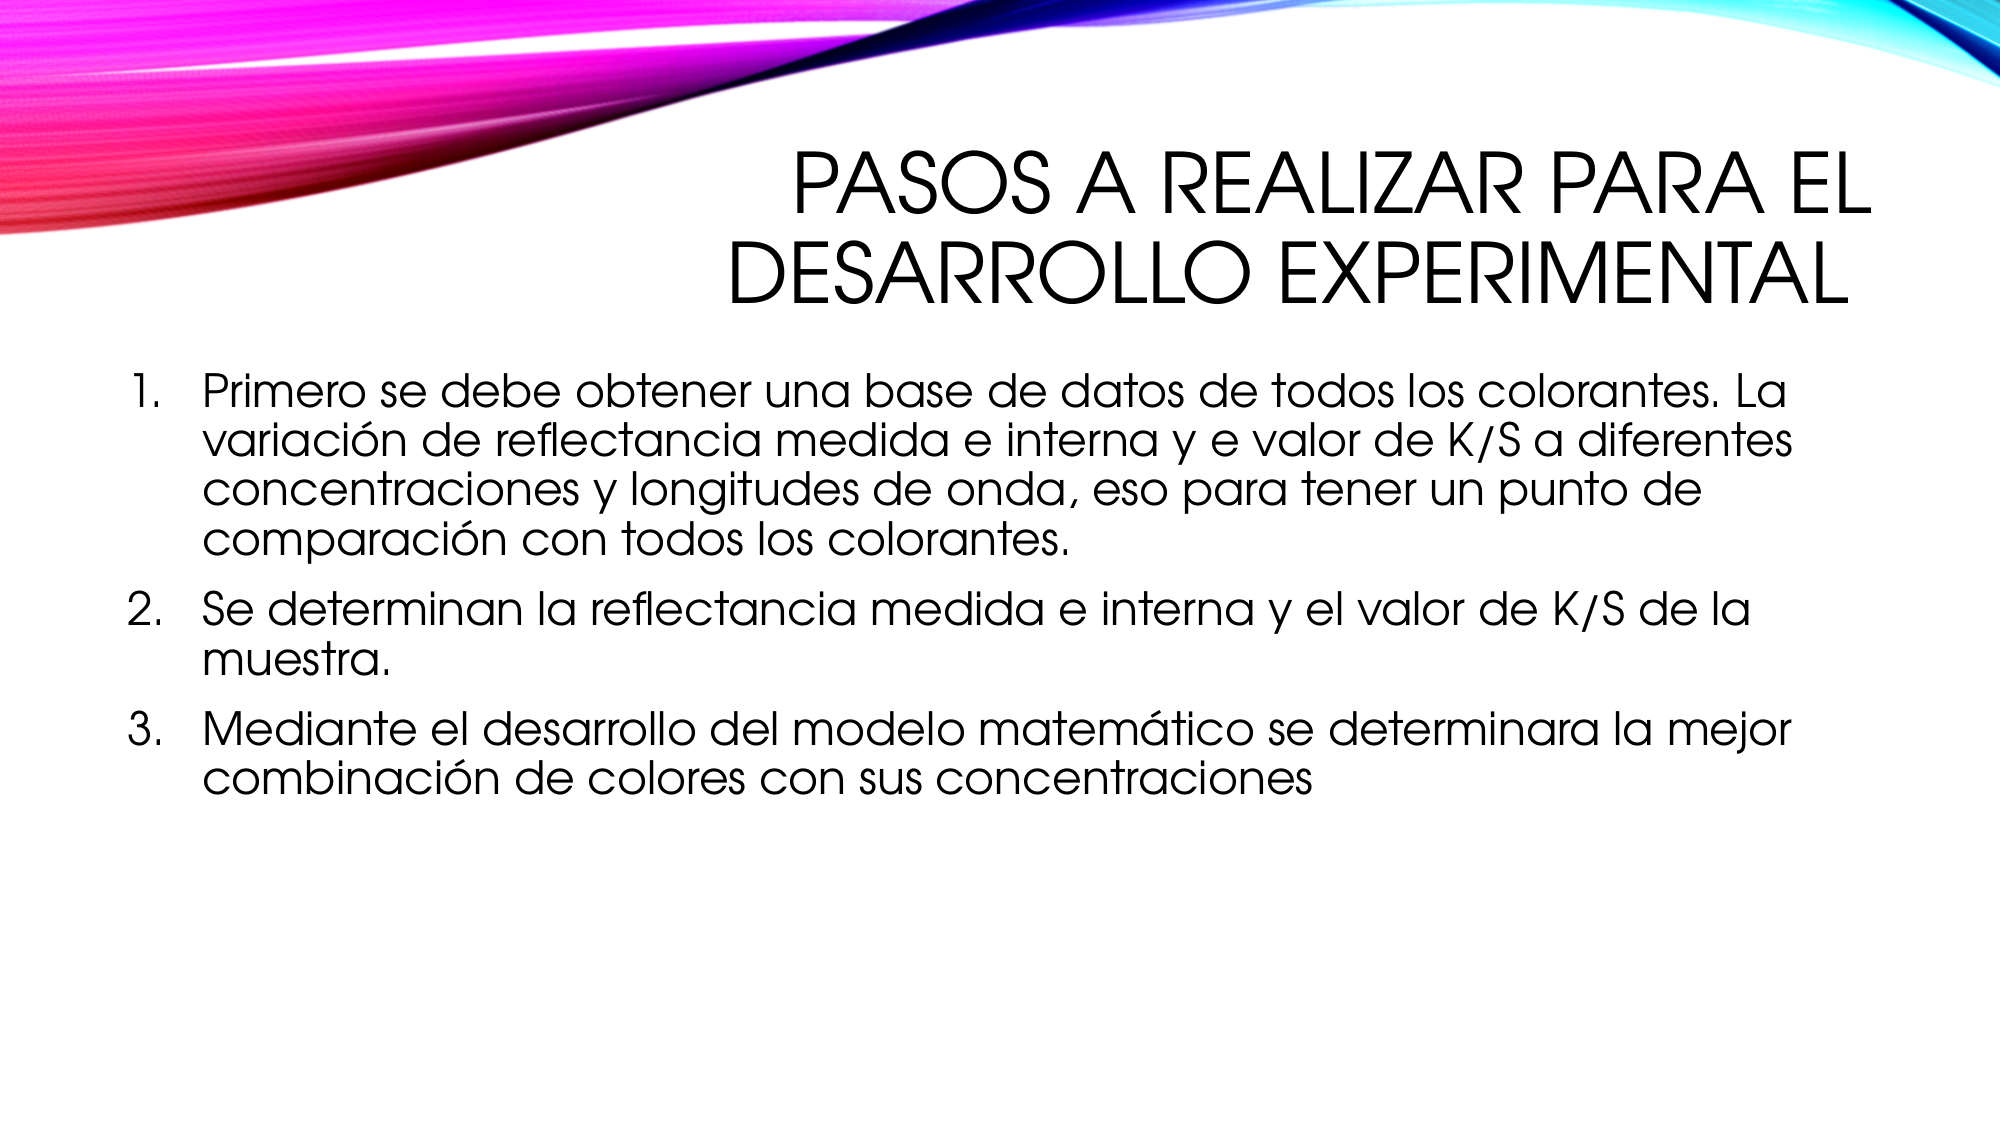

# Pasos a realizar para el desarrollo experimental
Primero se debe obtener una base de datos de todos los colorantes. La variación de reflectancia medida e interna y e valor de K/S a diferentes concentraciones y longitudes de onda, eso para tener un punto de comparación con todos los colorantes.
Se determinan la reflectancia medida e interna y el valor de K/S de la muestra.
Mediante el desarrollo del modelo matemático se determinara la mejor combinación de colores con sus concentraciones